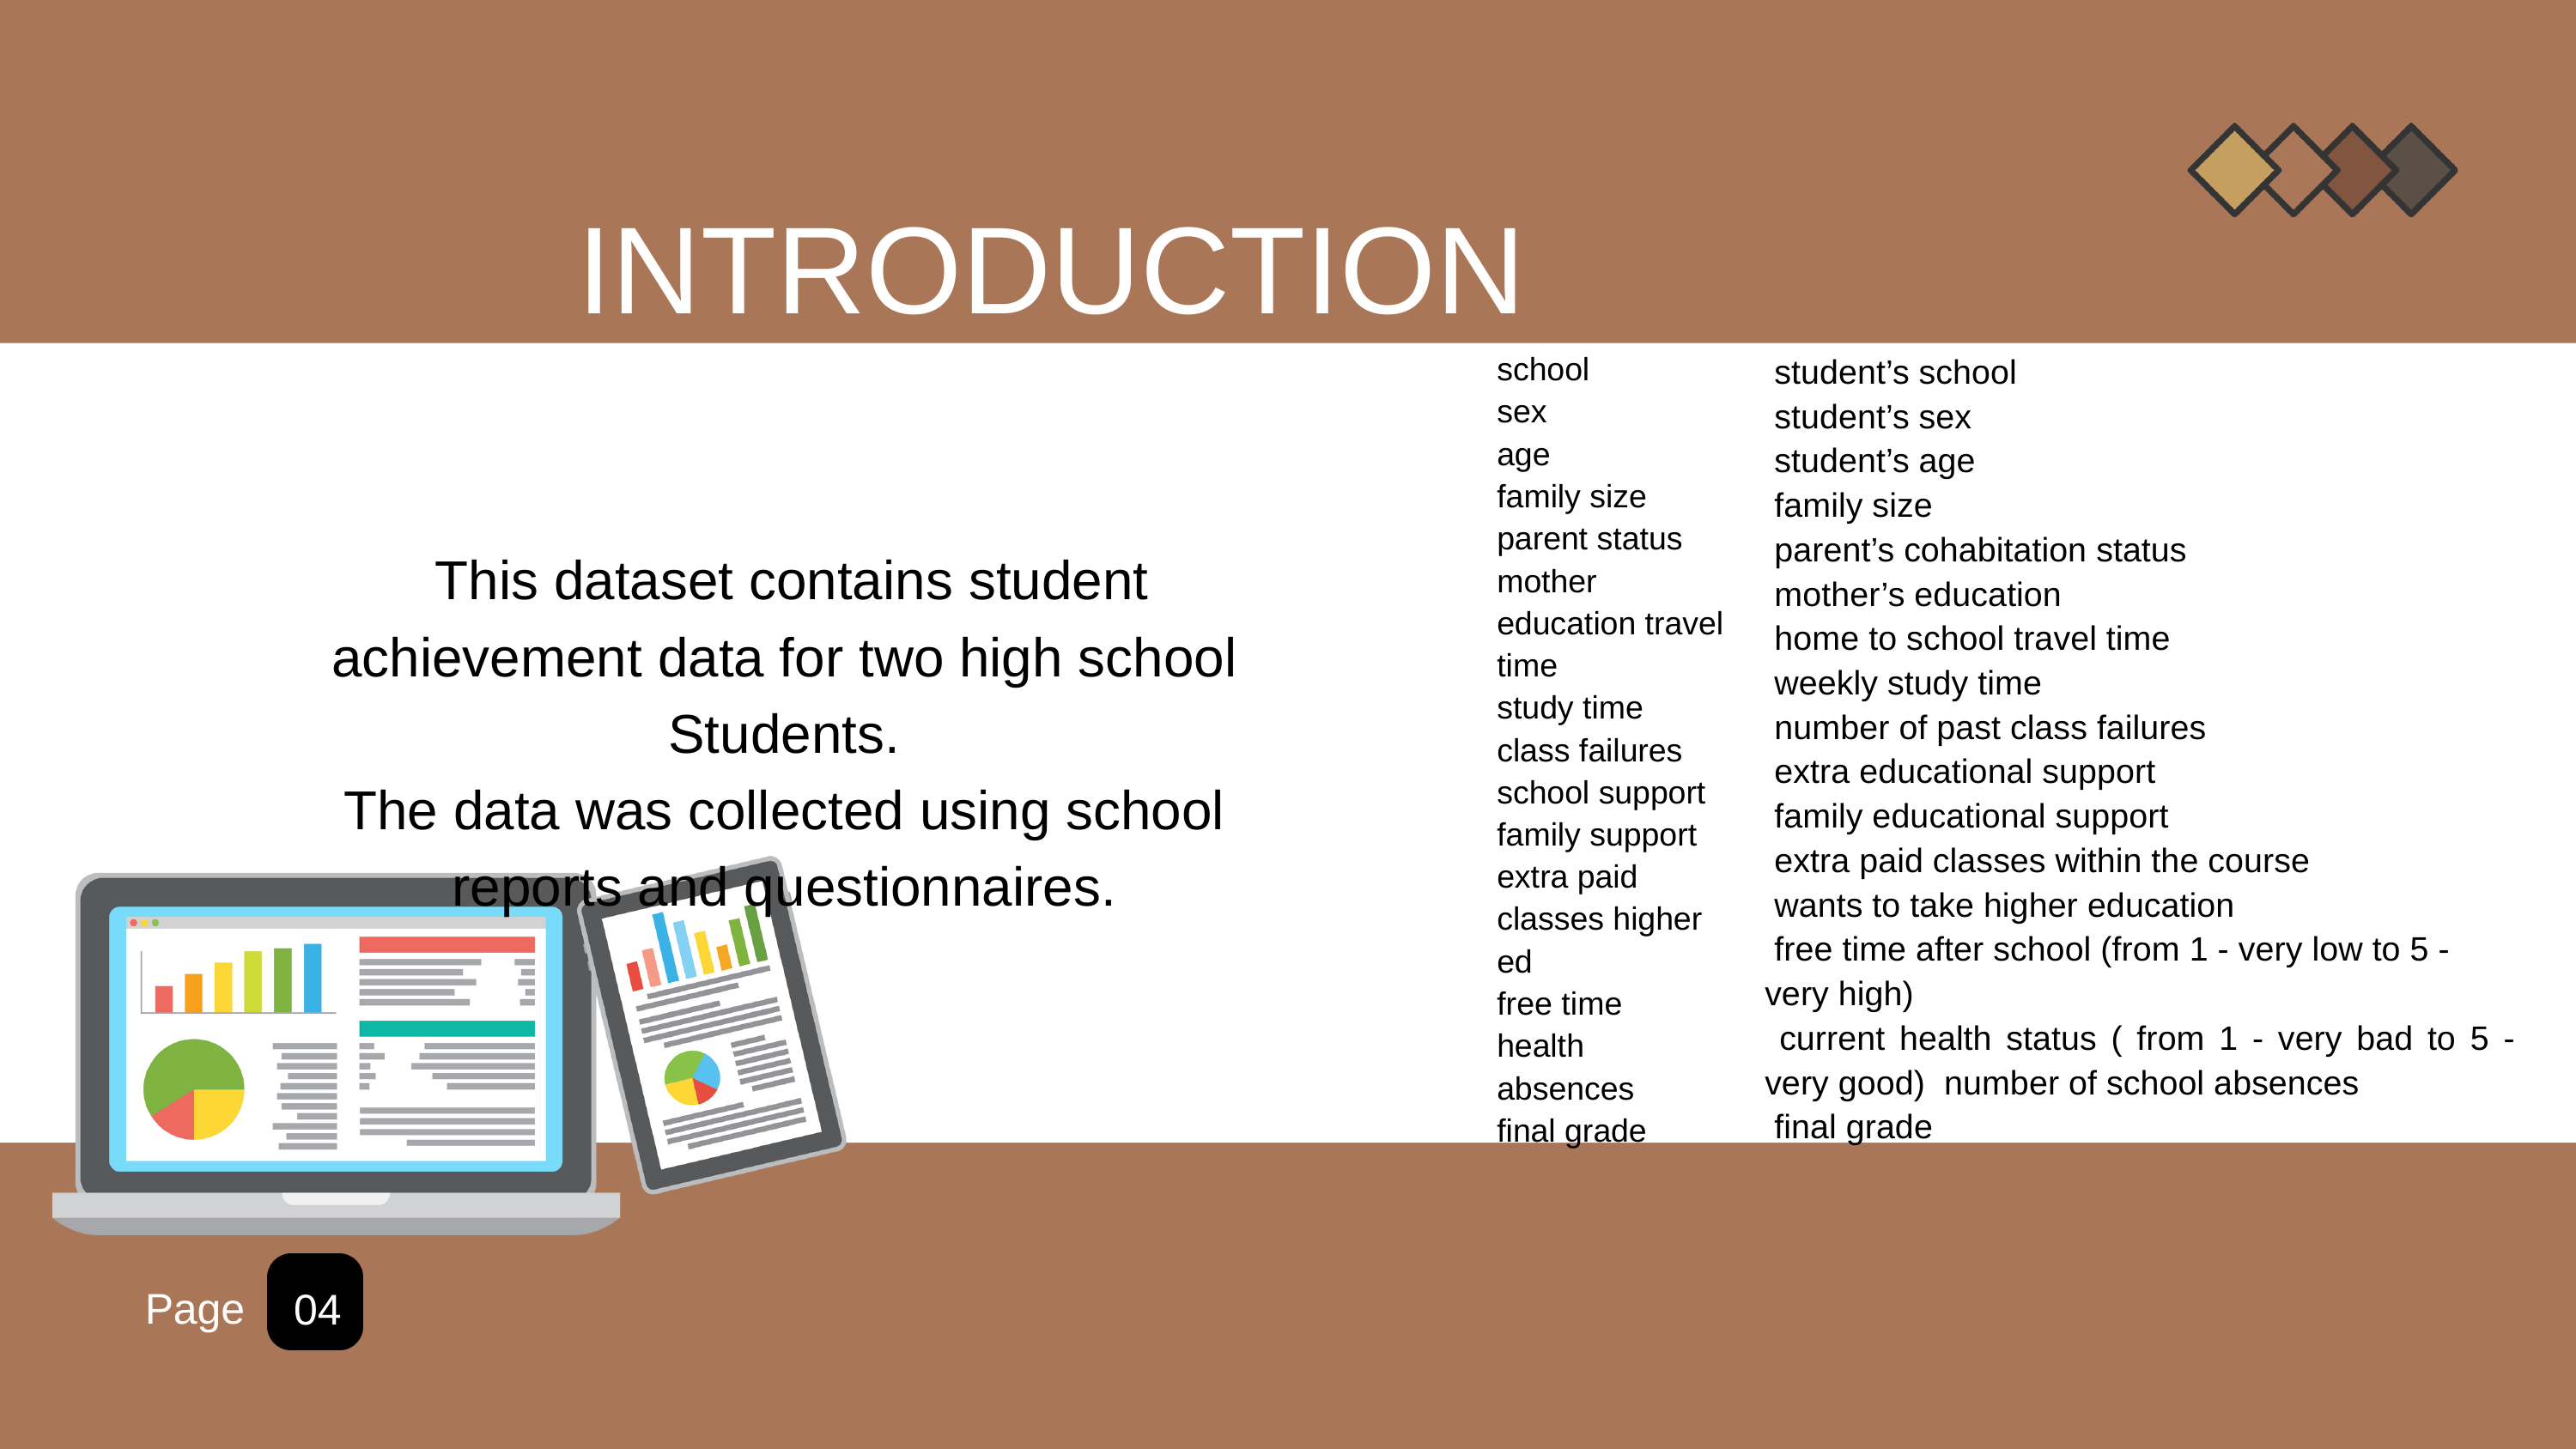

INTRODUCTION

school
sex
age
family size
parent status mother education travel time
study time
class failures school support family support extra paid classes higher ed
free time
health
absences
final grade
 student’s school
 student’s sex
 student’s age
 family size
 parent’s cohabitation status
 mother’s education
 home to school travel time
 weekly study time
 number of past class failures
 extra educational support
 family educational support
 extra paid classes within the course
 wants to take higher education
 free time after school (from 1 - very low to 5 - very high)
 current health status ( from 1 - very bad to 5 - very good)  number of school absences
 final grade
 This dataset contains student achievement data for two high school Students.
The data was collected using school reports and questionnaires.

Page
04